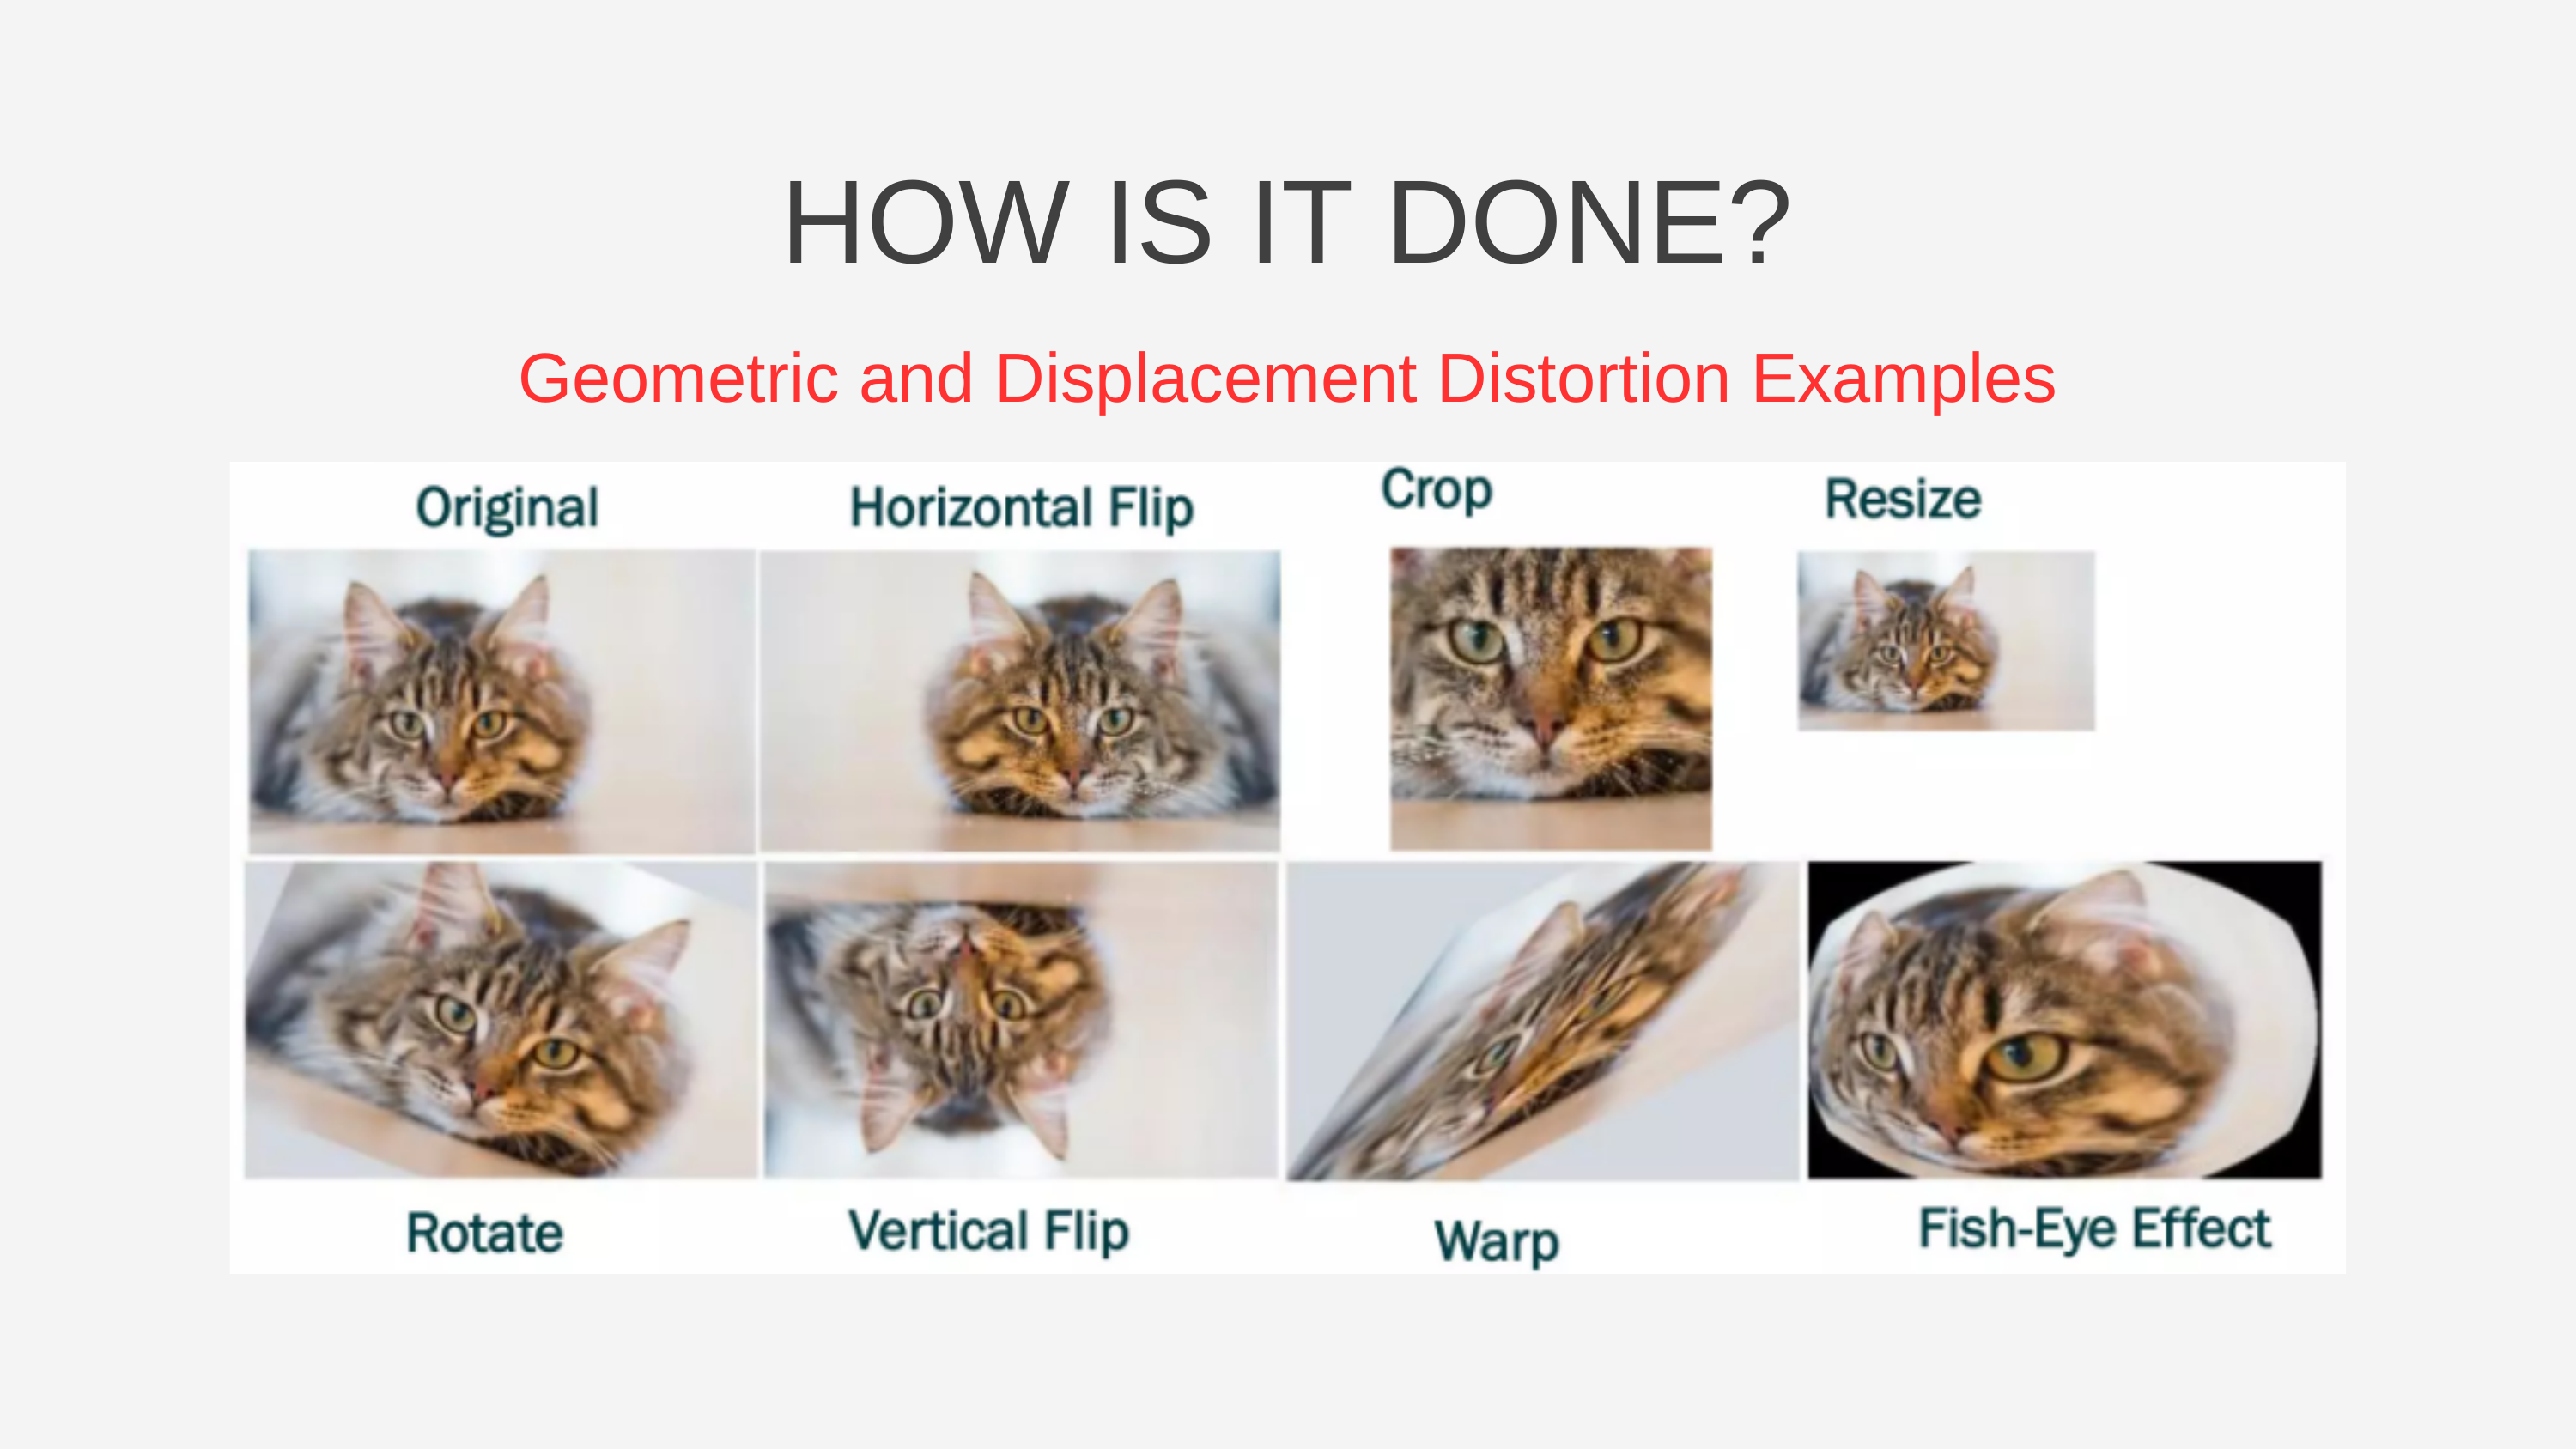

HOW IS IT DONE?
Geometric and Displacement Distortion Examples